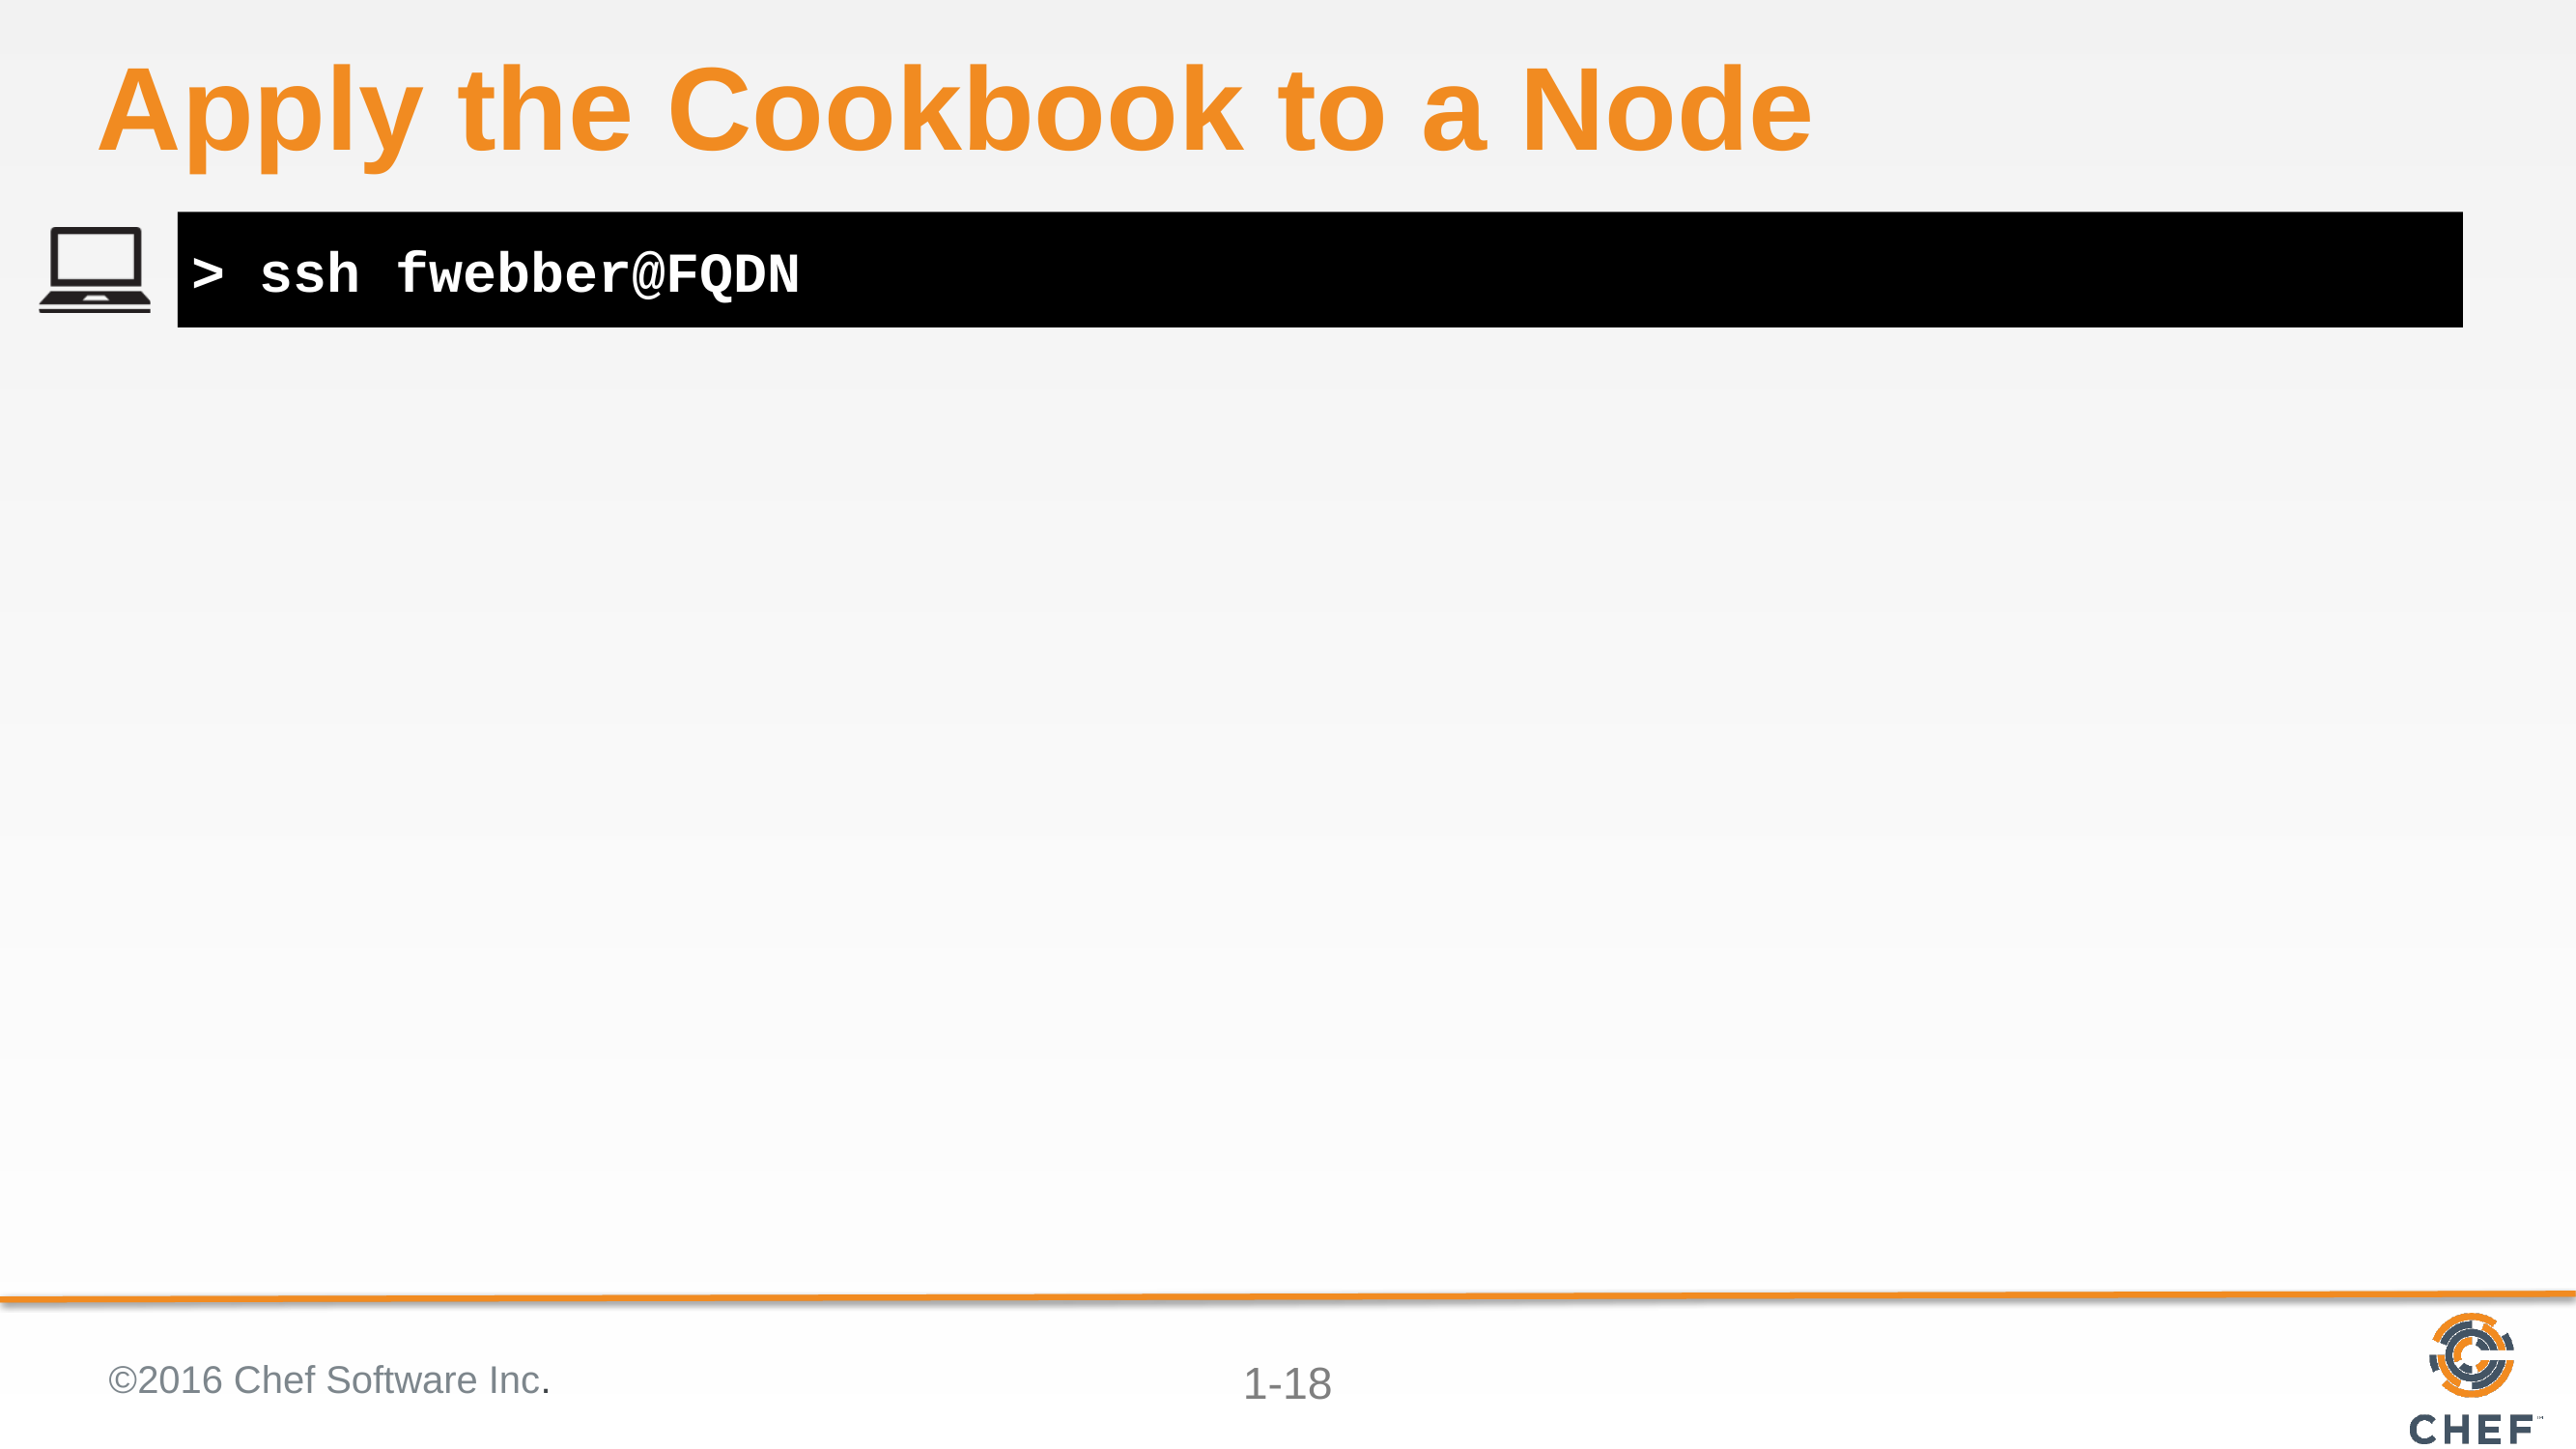

# Apply the Cookbook to a Node
> ssh fwebber@FQDN